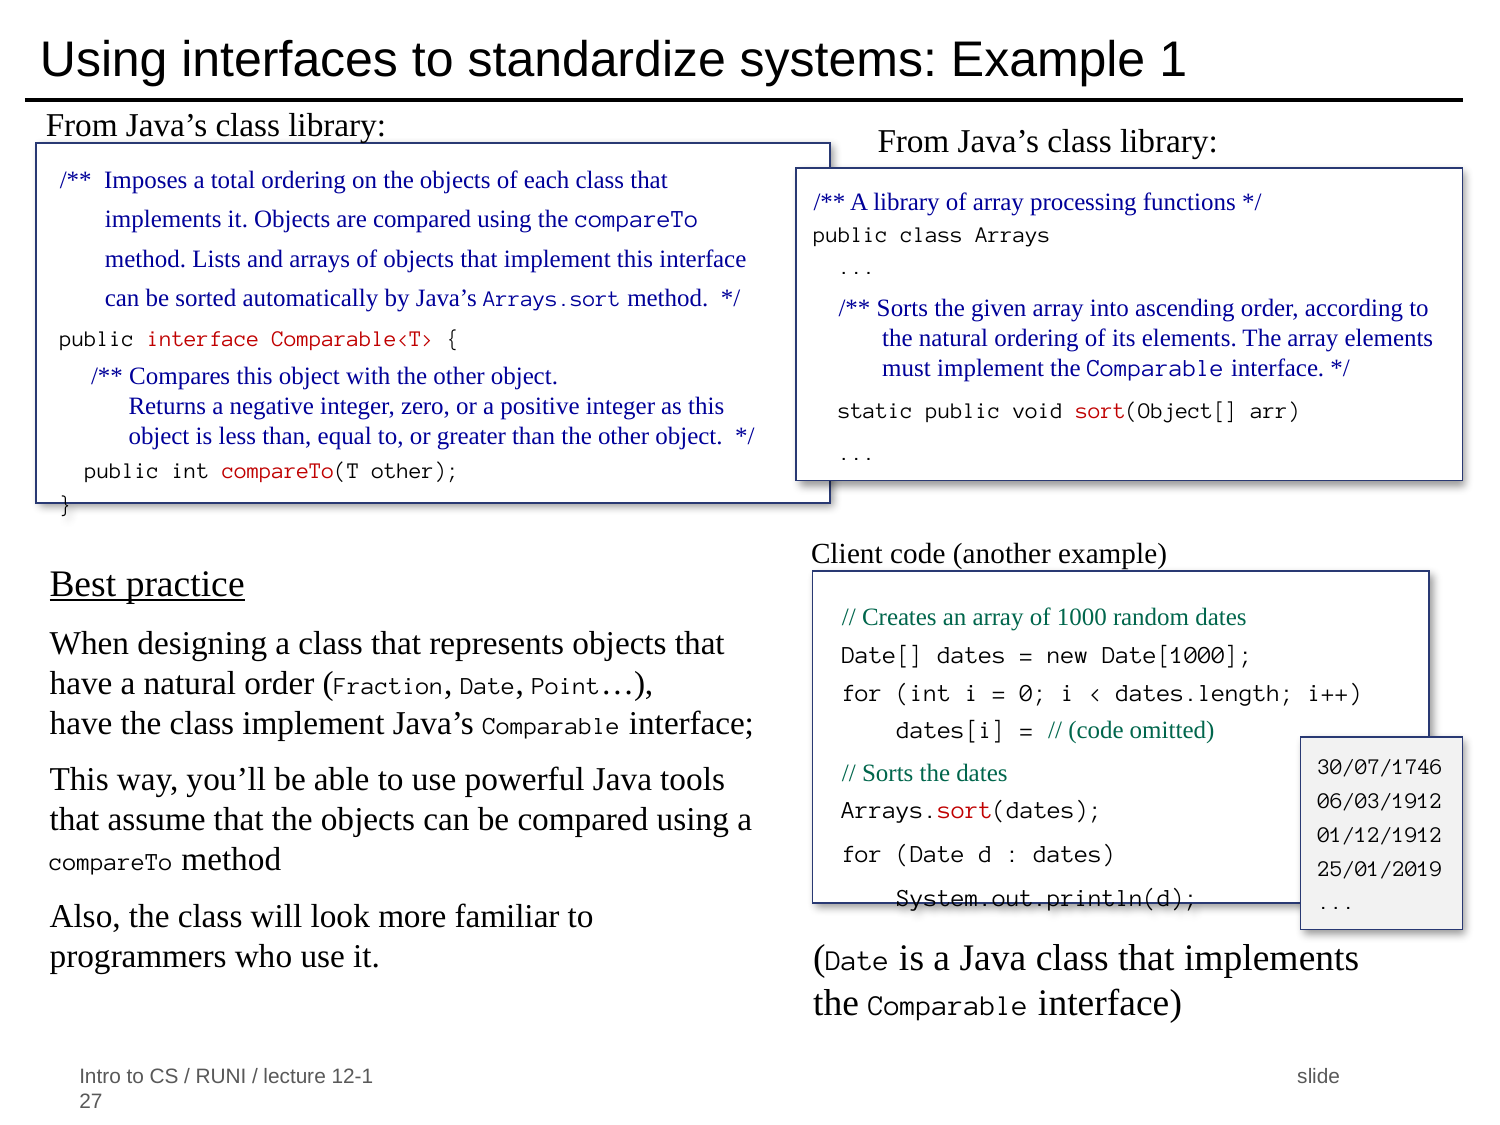

# Using interfaces to standardize systems: Example 1
From Java’s class library:

From Java’s class library:

/**  Imposes a total ordering on the objects of each class that
       implements it. Objects are compared using the compareTo
       method. Lists and arrays of objects that implement this interface
       can be sorted automatically by Java’s Arrays.sort method.  */
public interface Comparable<T> {
     /** Compares this object with the other object.
           Returns a negative integer, zero, or a positive integer as this
           object is less than, equal to, or greater than the other object.  */
  public int compareTo(T other);
}
/** A library of array processing functions */
public class Arrays
  ...
  /** Sorts the given array into ascending order, according to
           the natural ordering of its elements. The array elements
           must implement the Comparable interface. */
  static public void sort(Object[] arr)
  ...
Client code (another example)

Best practice
When designing a class that represents objects that have a natural order (Fraction, Date, Point…),
have the class implement Java’s Comparable interface;
This way, you’ll be able to use powerful Java tools that assume that the objects can be compared using a compareTo method
Also, the class will look more familiar to programmers who use it.
// Creates an array of 1000 random dates
Date[] dates = new Date[1000];
for (int i = 0; i < dates.length; i++)
    dates[i] = // (code omitted)
// Sorts the dates
Arrays.sort(dates);
for (Date d : dates)
    System.out.println(d);

30/07/1746
06/03/1912
01/12/1912
25/01/2019
...
(Date is a Java class that implements the Comparable interface)